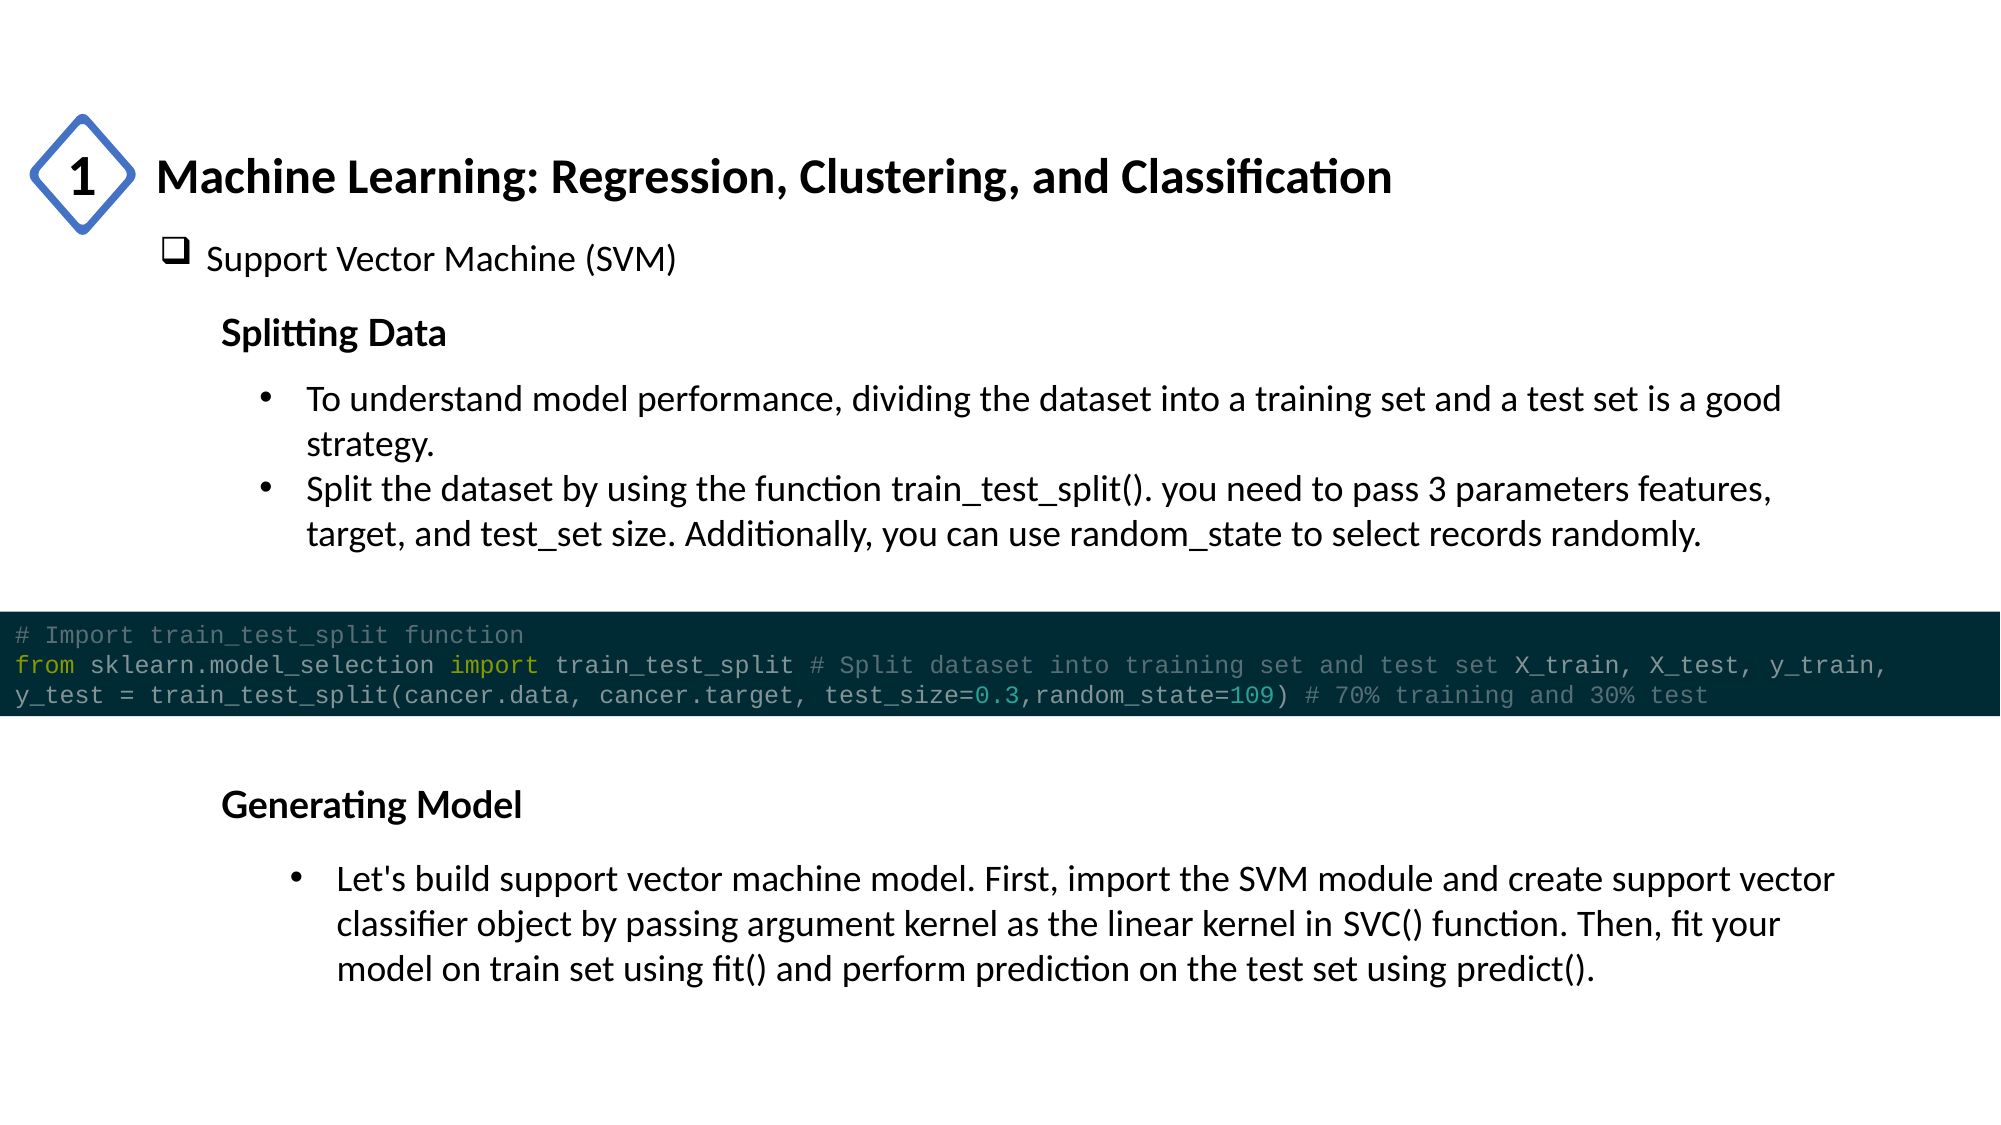

1
Machine Learning: Regression, Clustering, and Classification
Support Vector Machine (SVM)
Splitting Data

To understand model performance, dividing the dataset into a training set and a test set is a good strategy.
Split the dataset by using the function train_test_split(). you need to pass 3 parameters features, target, and test_set size. Additionally, you can use random_state to select records randomly.
# Import train_test_split function
from sklearn.model_selection import train_test_split # Split dataset into training set and test set X_train, X_test, y_train, y_test = train_test_split(cancer.data, cancer.target, test_size=0.3,random_state=109) # 70% training and 30% test
Generating Model

Let's build support vector machine model. First, import the SVM module and create support vector classifier object by passing argument kernel as the linear kernel in SVC() function. Then, fit your model on train set using fit() and perform prediction on the test set using predict().